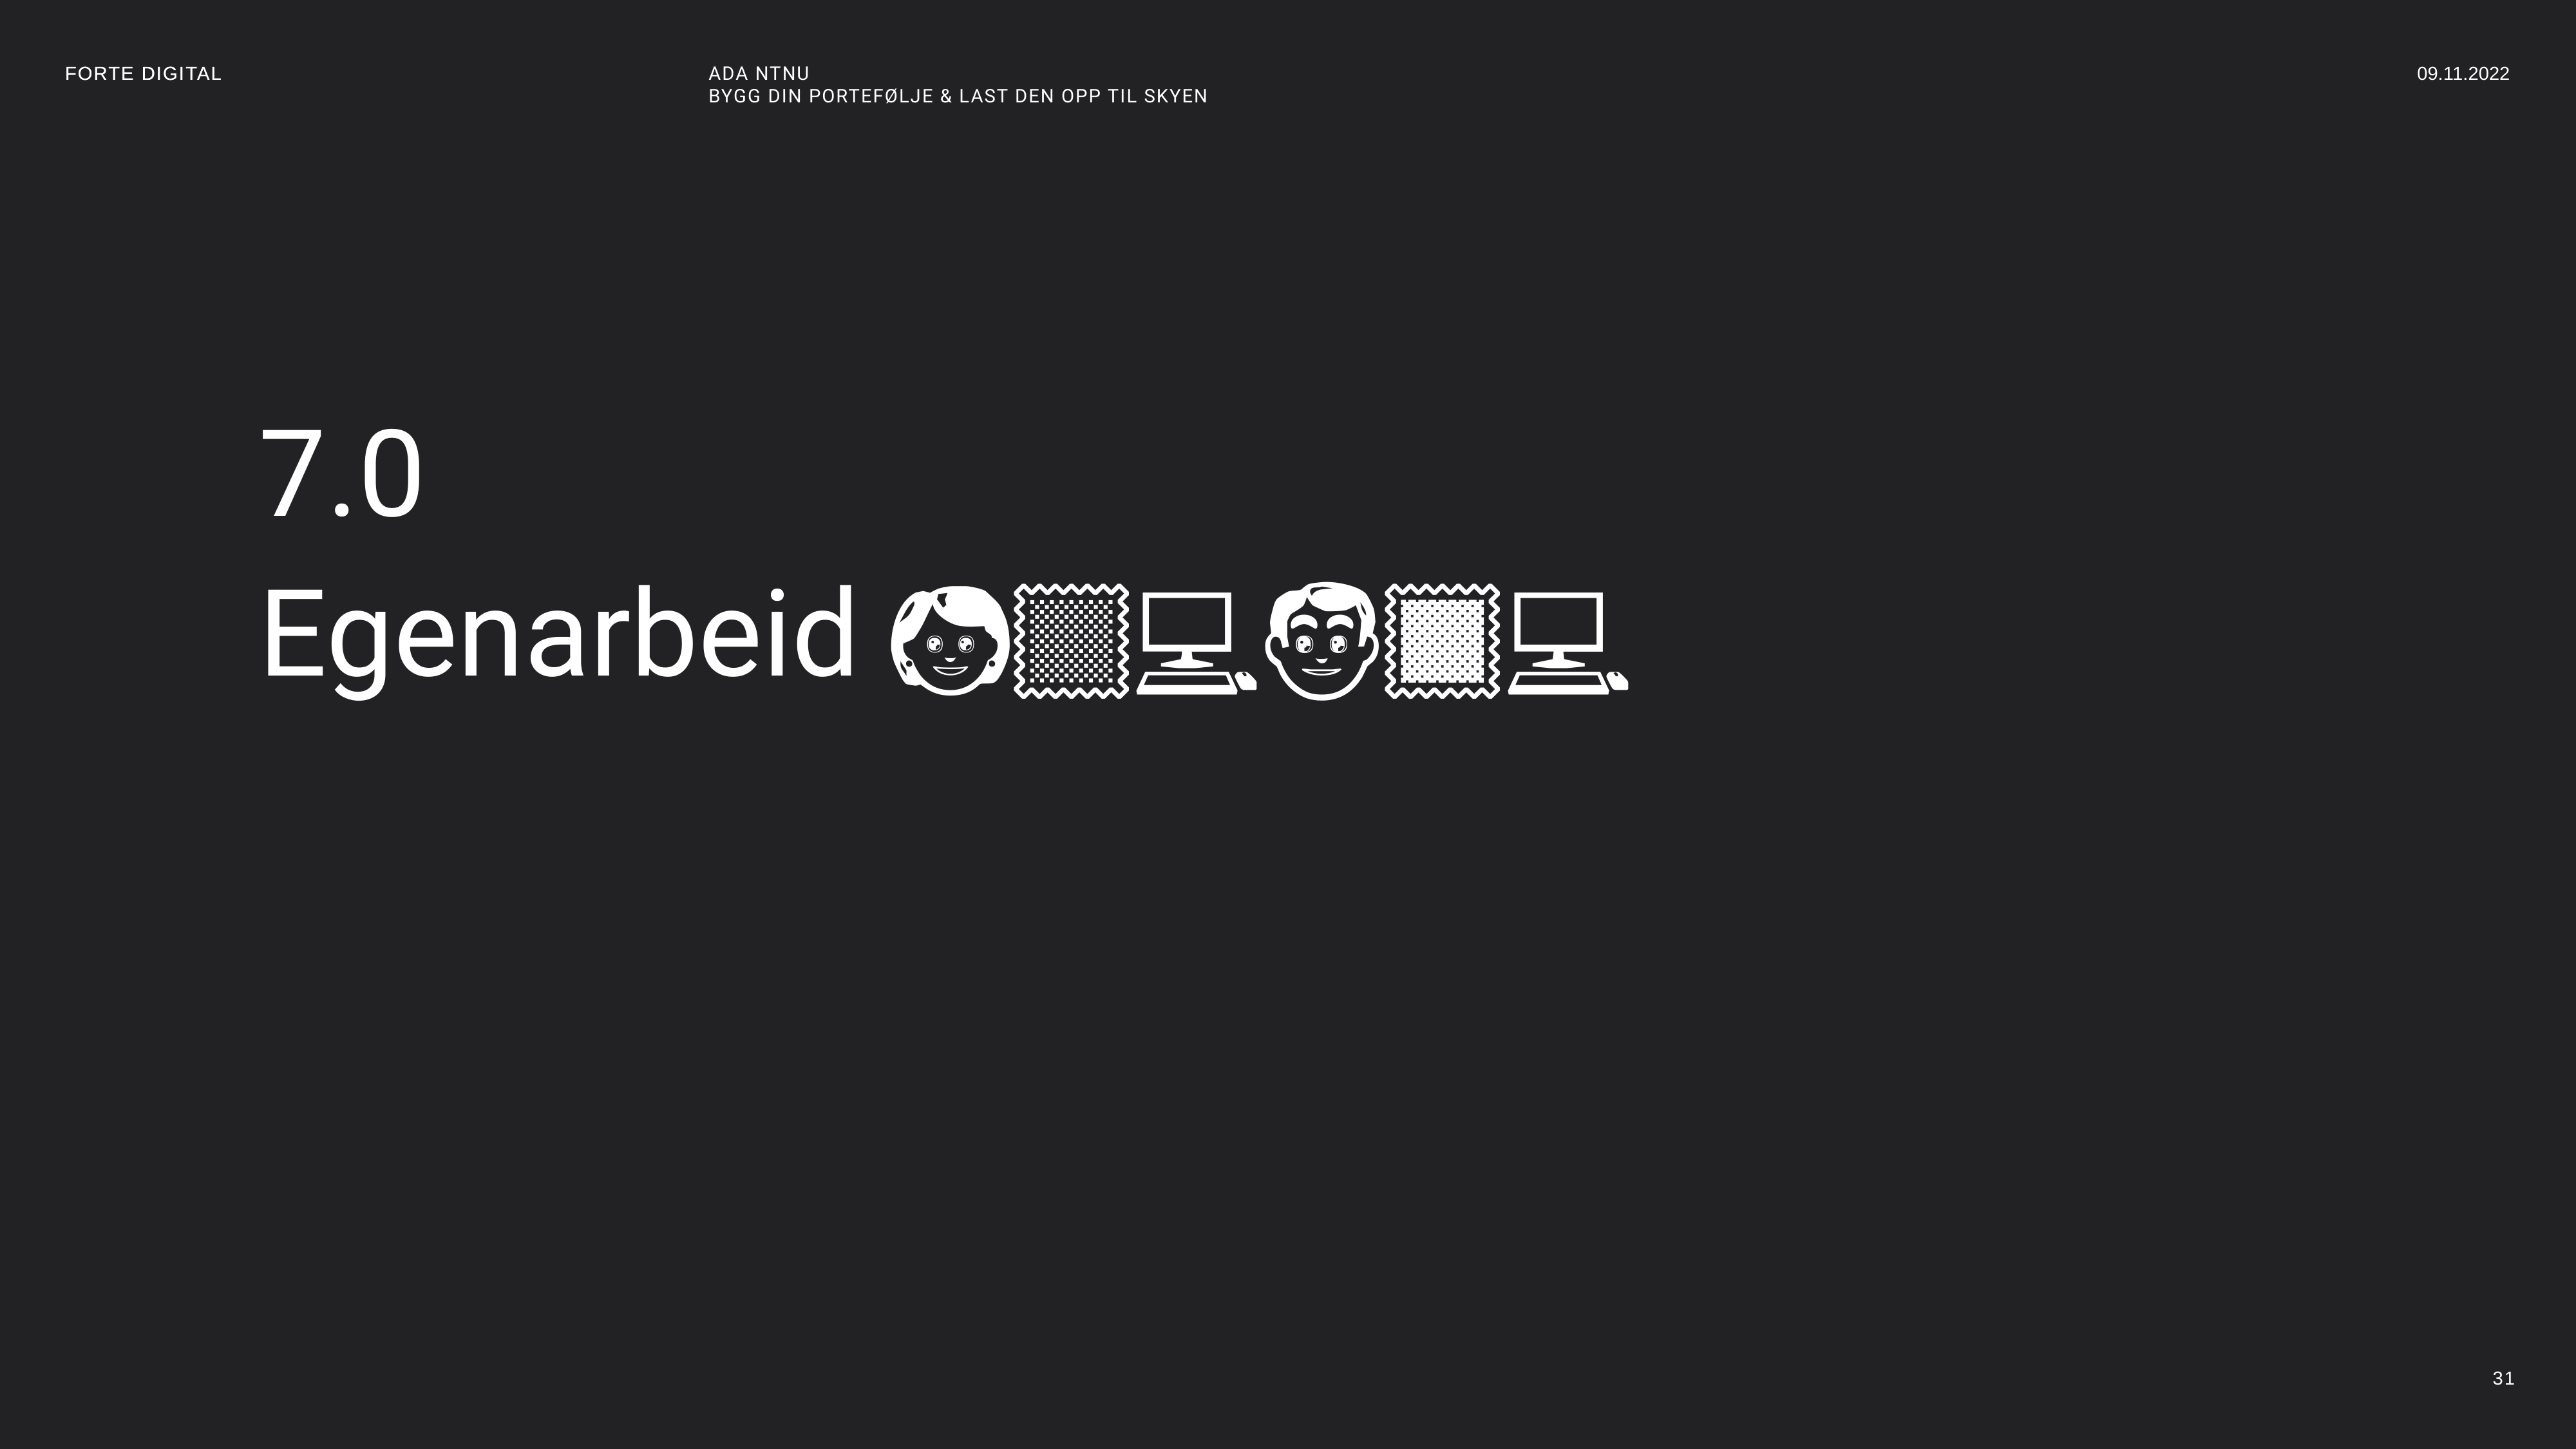

FORTE DIGITAL
ADA NTNU
Bygg din portefølje & Last den opp til skyen

09.11.2022
7.0
Egenarbeid 👩🏼‍💻👨🏾‍💻
31